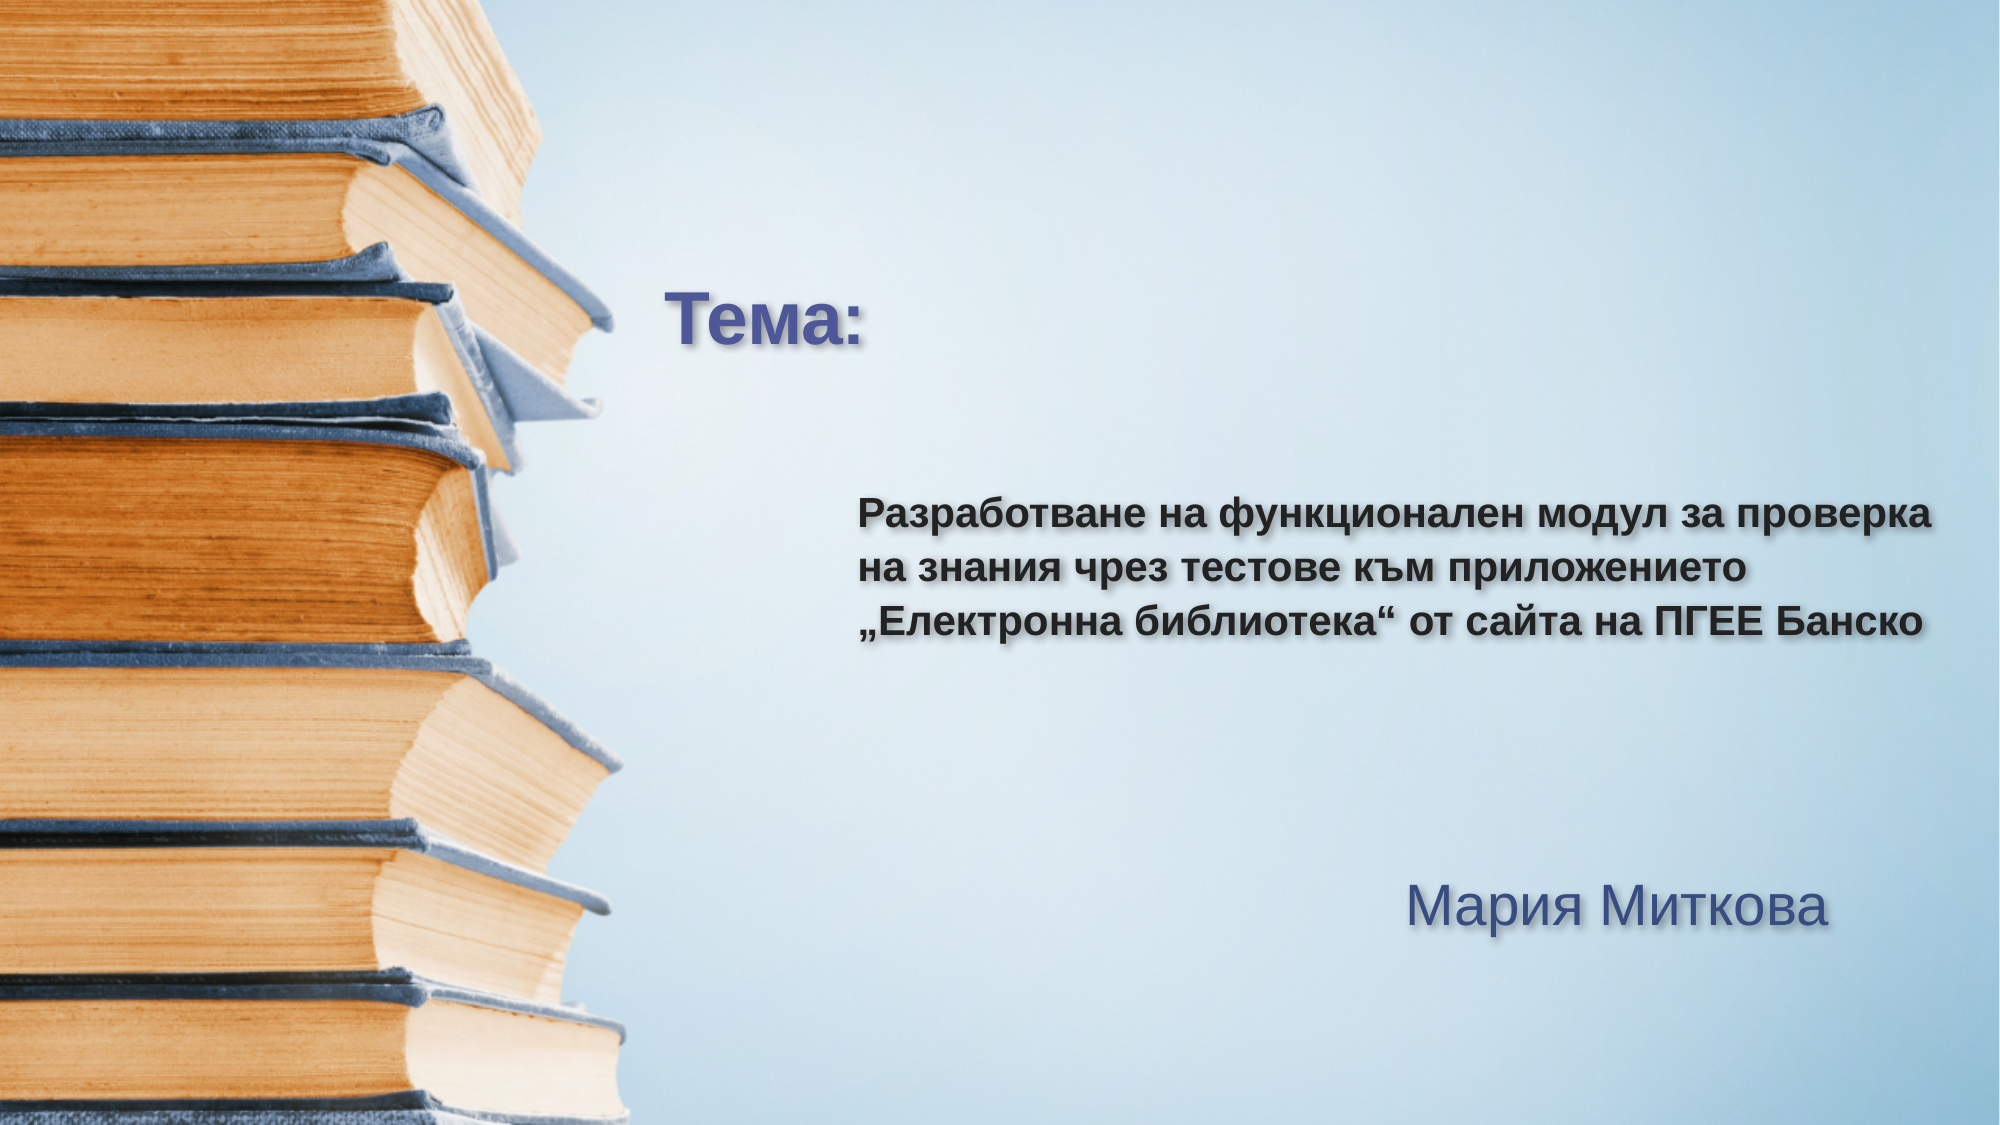

Тема:
# Разработване на функционален модул за проверка на знания чрез тестове към приложението  „Електронна библиотека“ от сайта на ПГЕЕ Банско
Мария Миткова